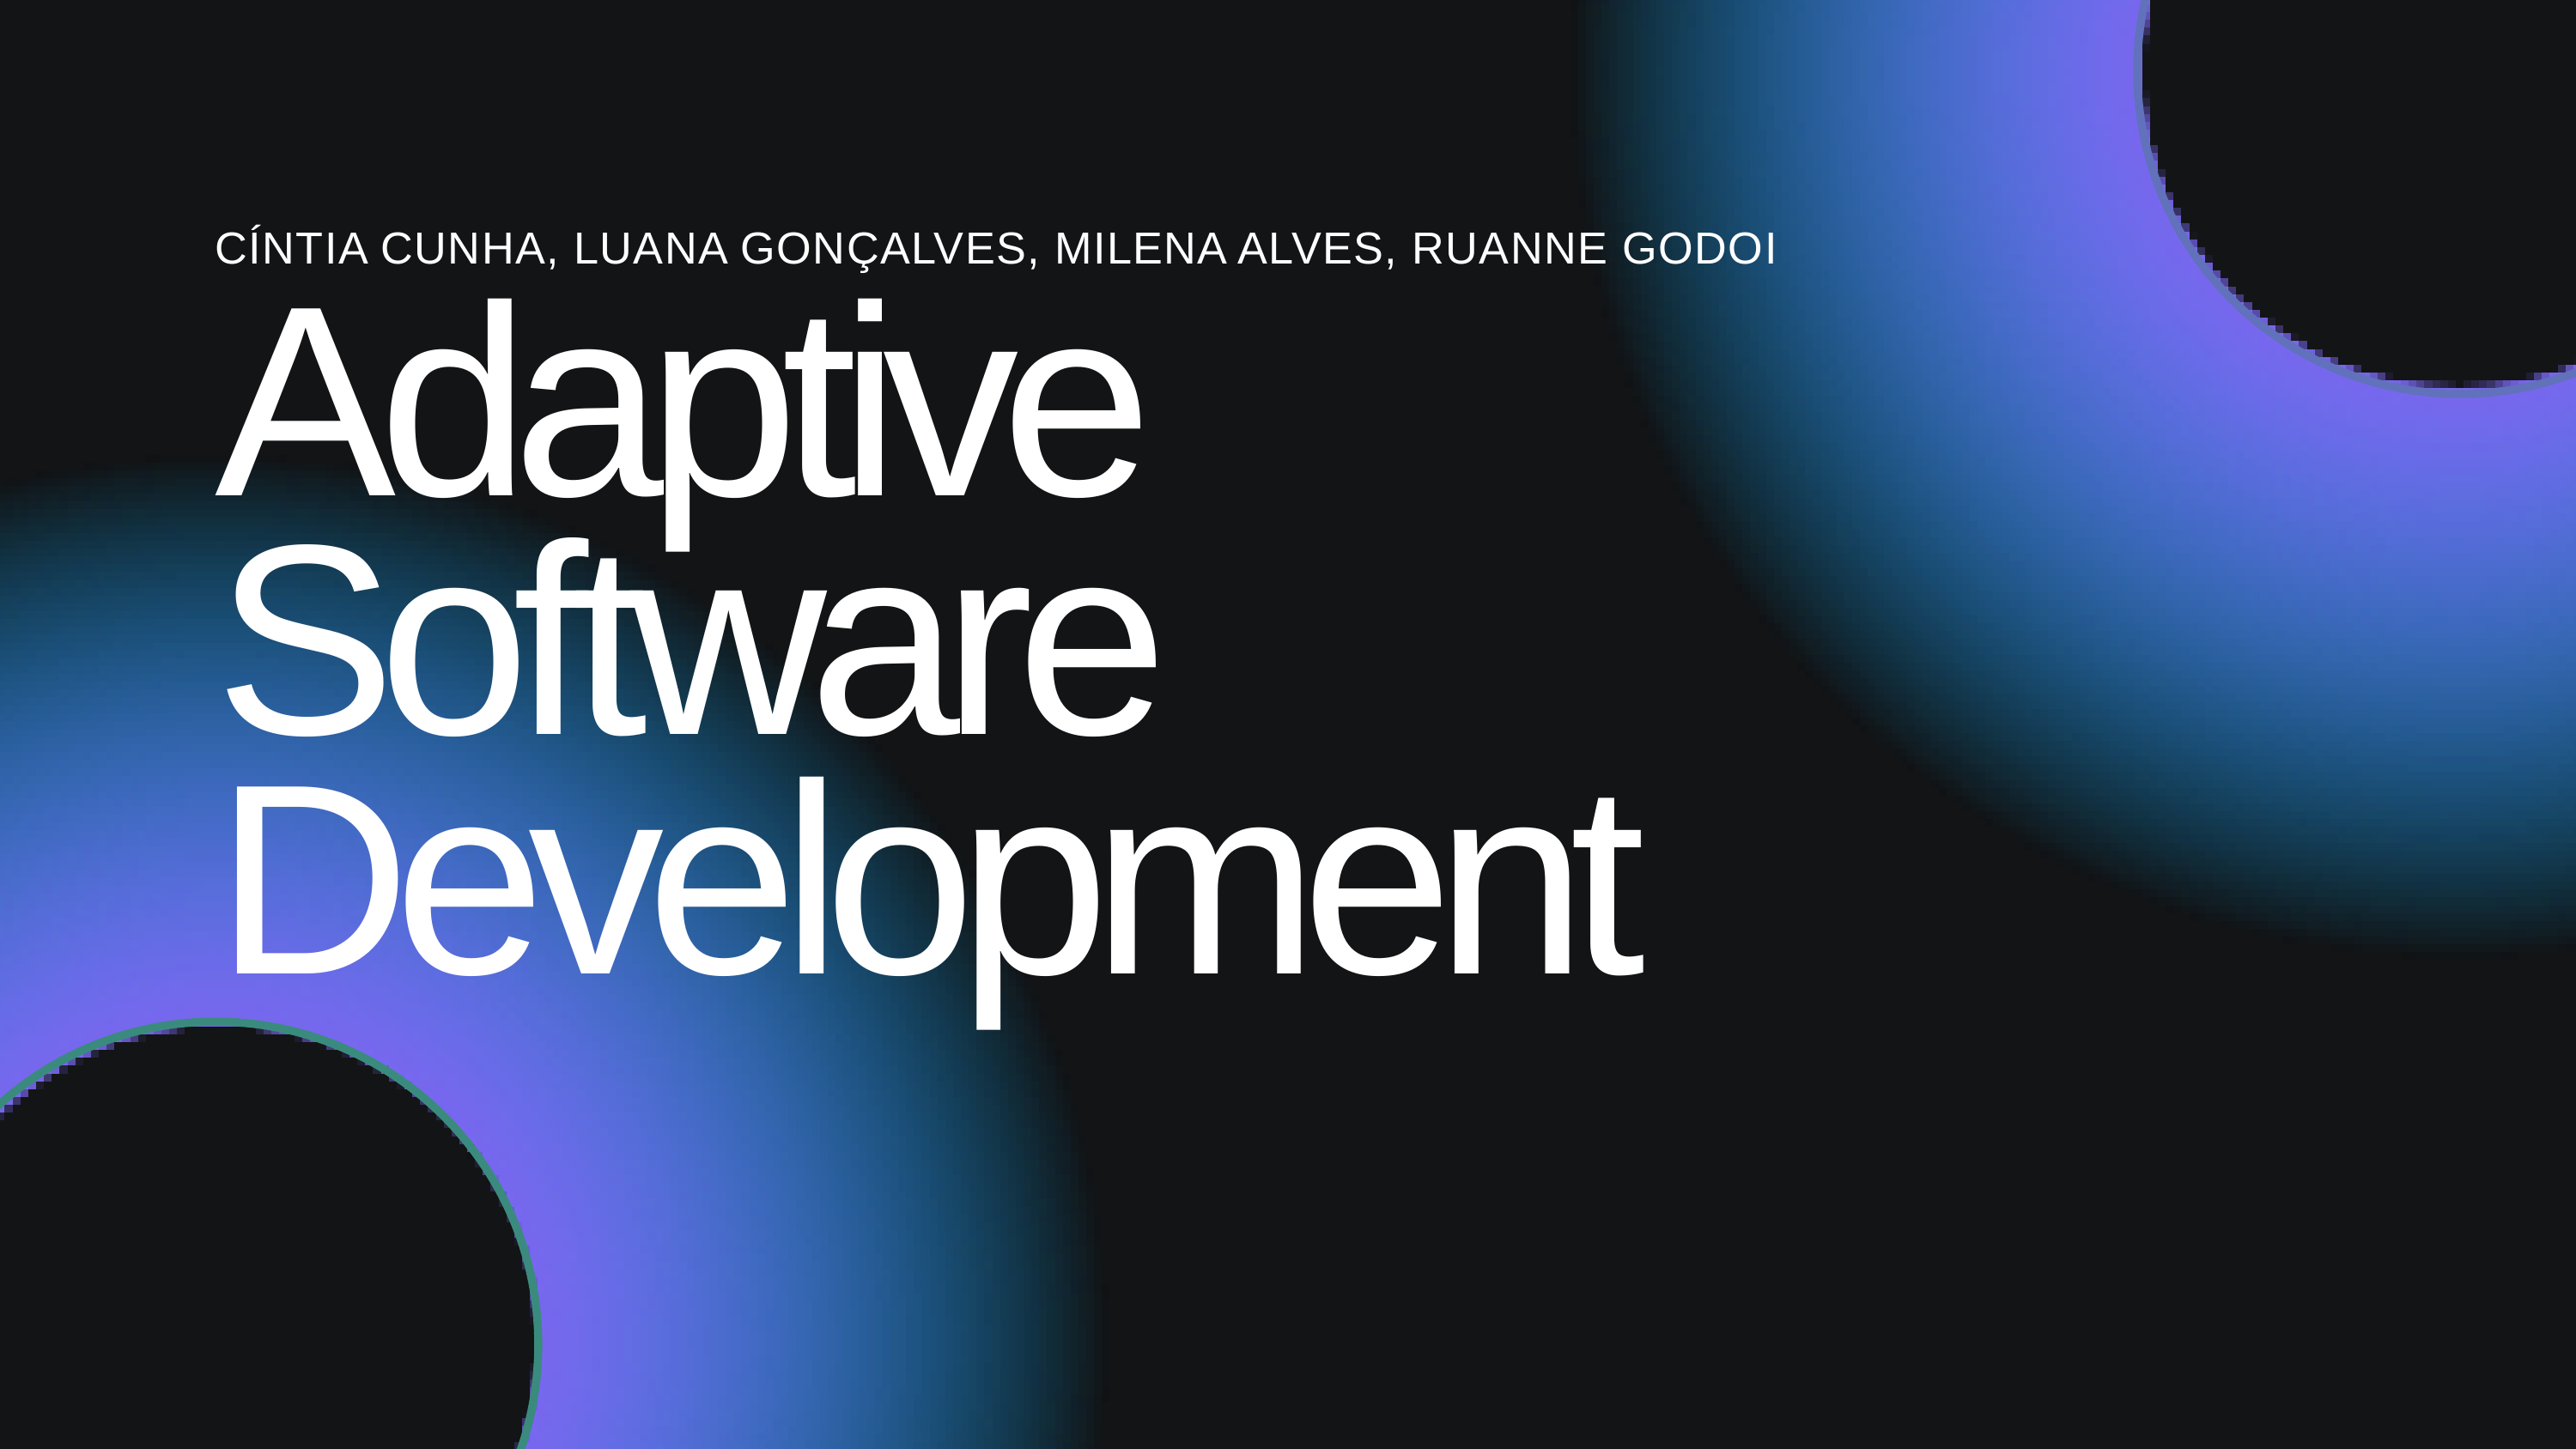

CÍNTIA CUNHA, LUANA GONÇALVES, MILENA ALVES, RUANNE GODOI
Adaptive Software
Development